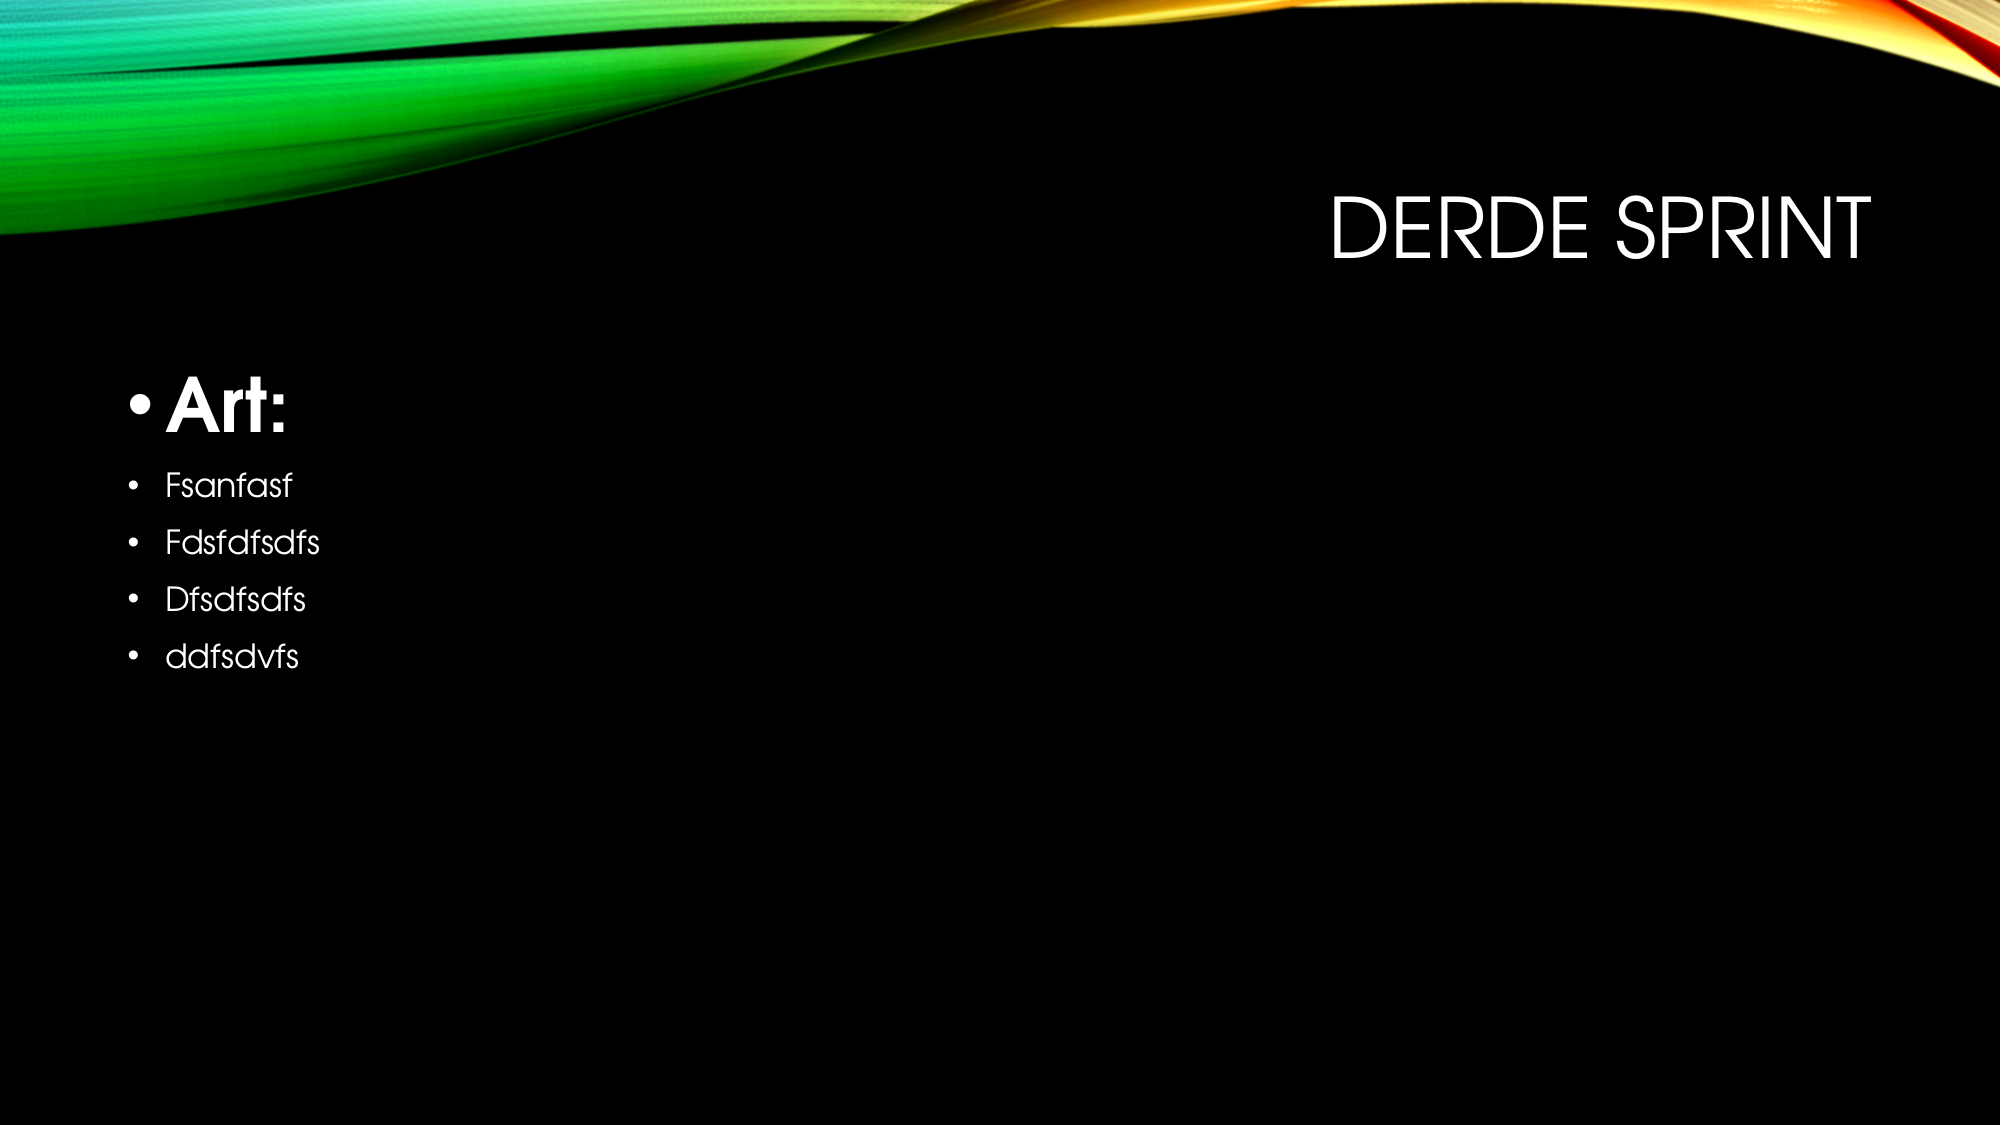

# Derde sprint
Art:
Fsanfasf
Fdsfdfsdfs
Dfsdfsdfs
ddfsdvfs